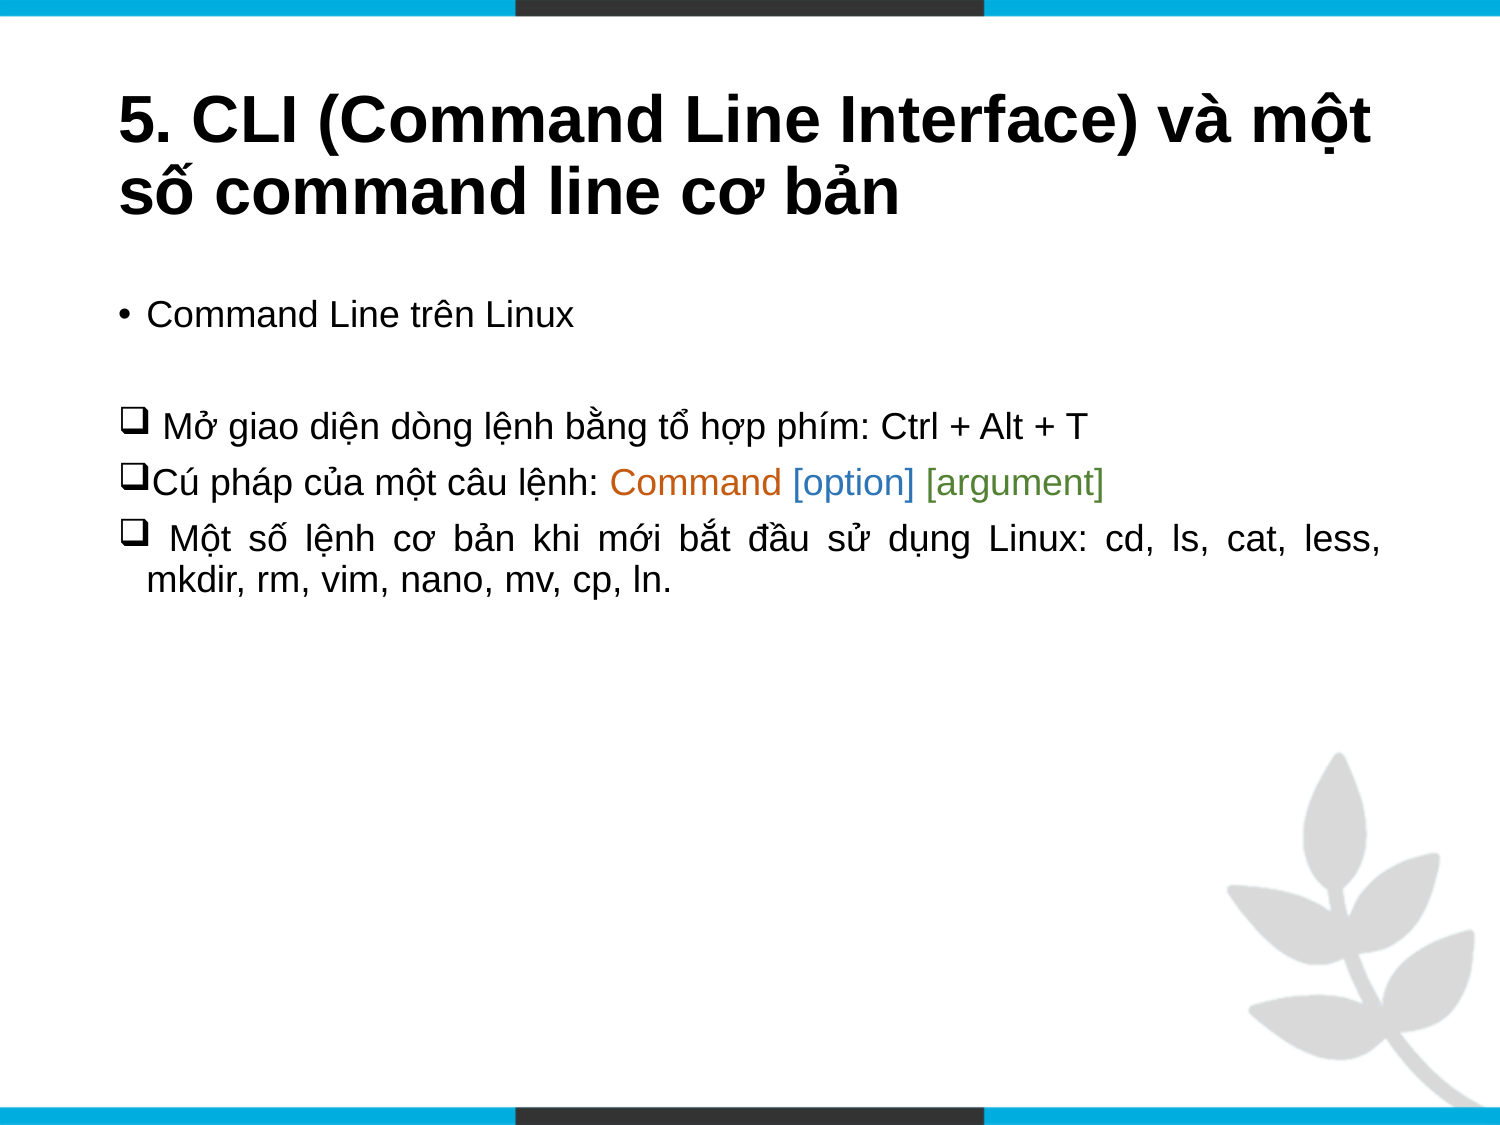

# 5. CLI (Command Line Interface) và một số command line cơ bản
Command Line trên Linux

 Mở giao diện dòng lệnh bằng tổ hợp phím: Ctrl + Alt + T
Cú pháp của một câu lệnh: Command [option] [argument]
 Một số lệnh cơ bản khi mới bắt đầu sử dụng Linux: cd, ls, cat, less, mkdir, rm, vim, nano, mv, cp, ln.